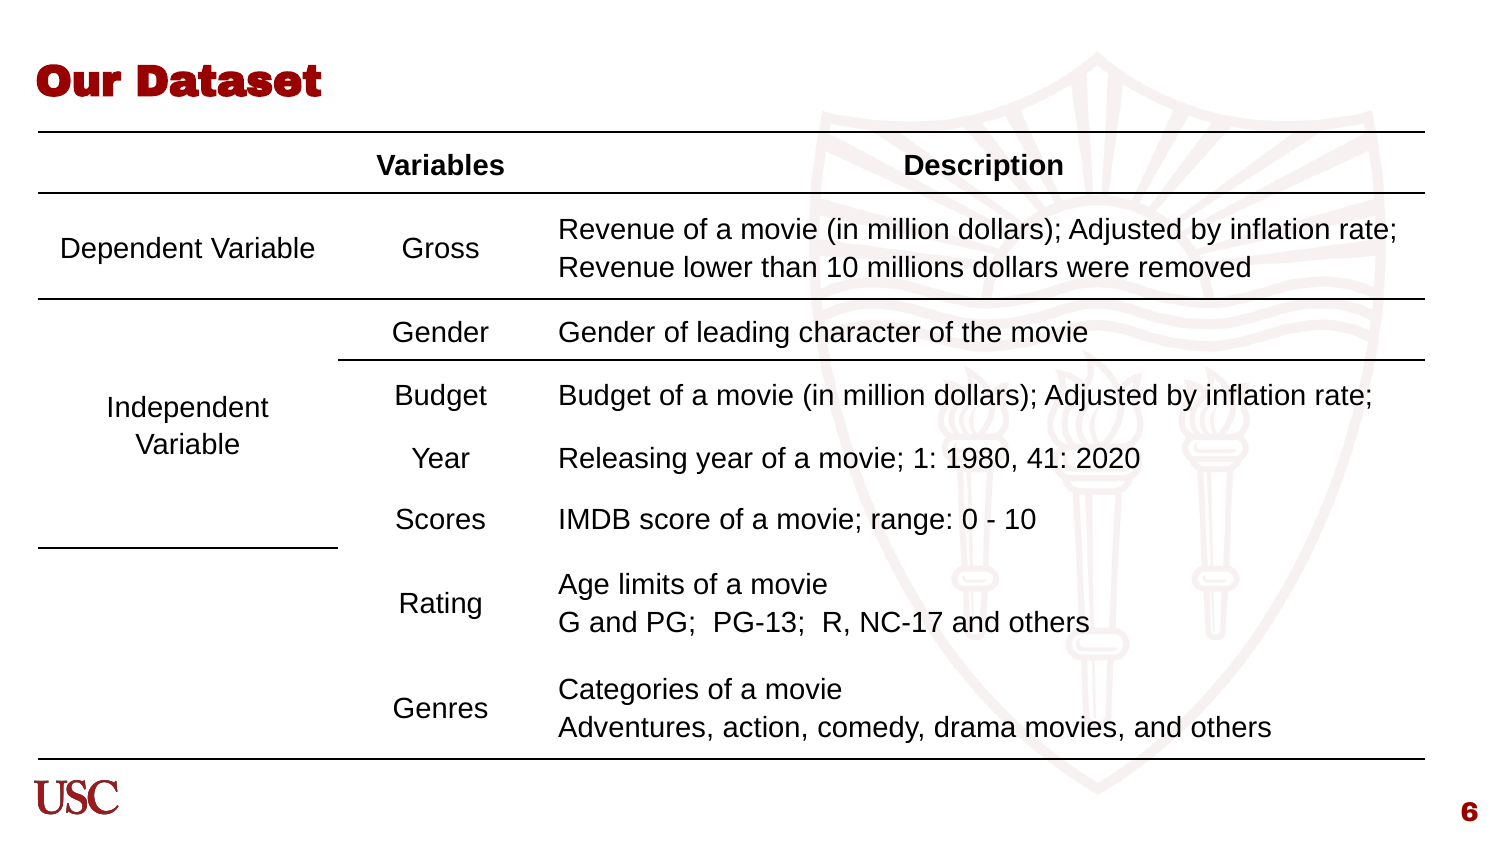

# Our Dataset
|  | Variables | Description |
| --- | --- | --- |
| Dependent Variable | Gross | Revenue of a movie (in million dollars); Adjusted by inflation rate; Revenue lower than 10 millions dollars were removed |
| Independent Variable | Gender | Gender of leading character of the movie |
|  | Budget | Budget of a movie (in million dollars); Adjusted by inflation rate; |
|  | Year | Releasing year of a movie; 1: 1980, 41: 2020 |
|  | Scores | IMDB score of a movie; range: 0 - 10 |
|  | Rating | Age limits of a movie G and PG; PG-13; R, NC-17 and others |
|  | Genres | Categories of a movie Adventures, action, comedy, drama movies, and others |
6